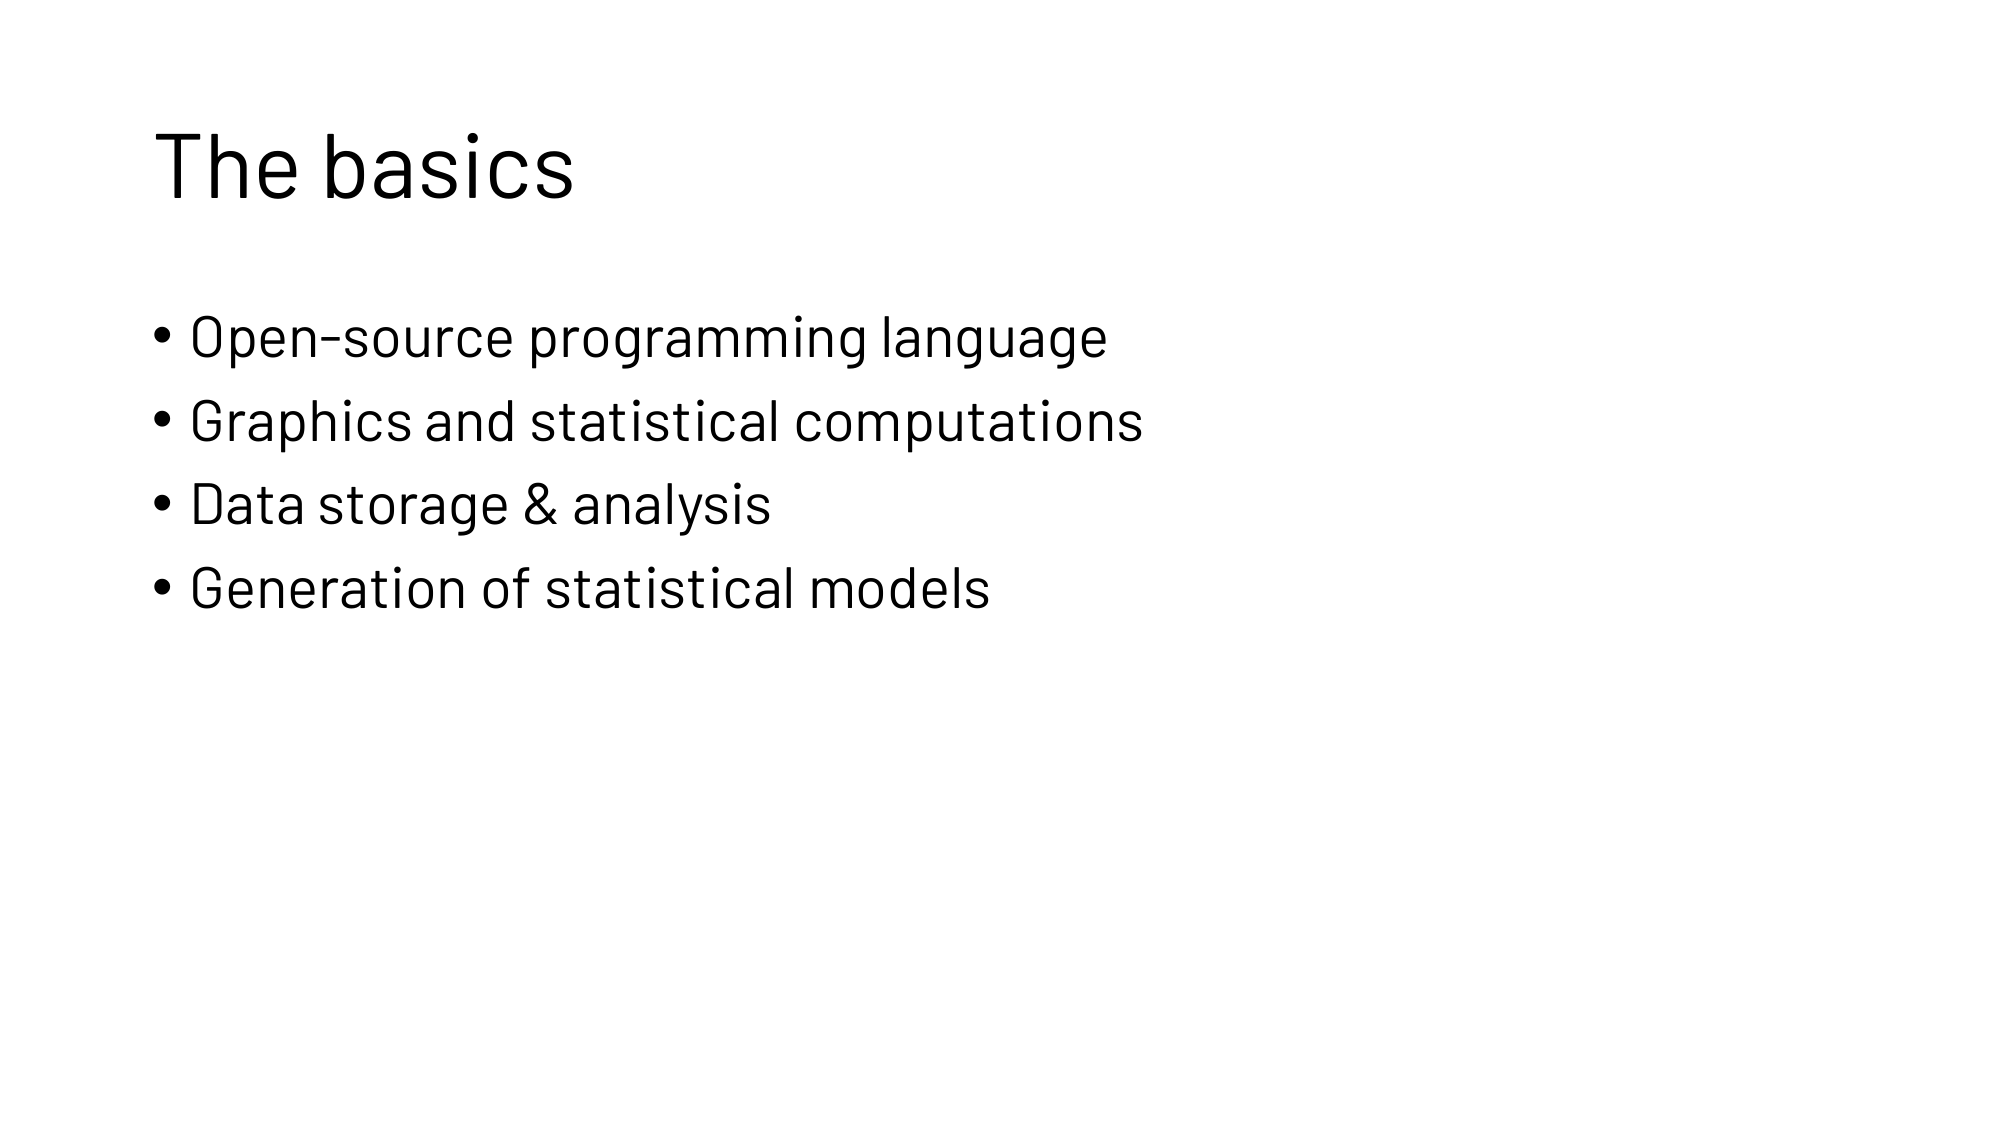

# The basics
Open-source programming language
Graphics and statistical computations
Data storage & analysis
Generation of statistical models